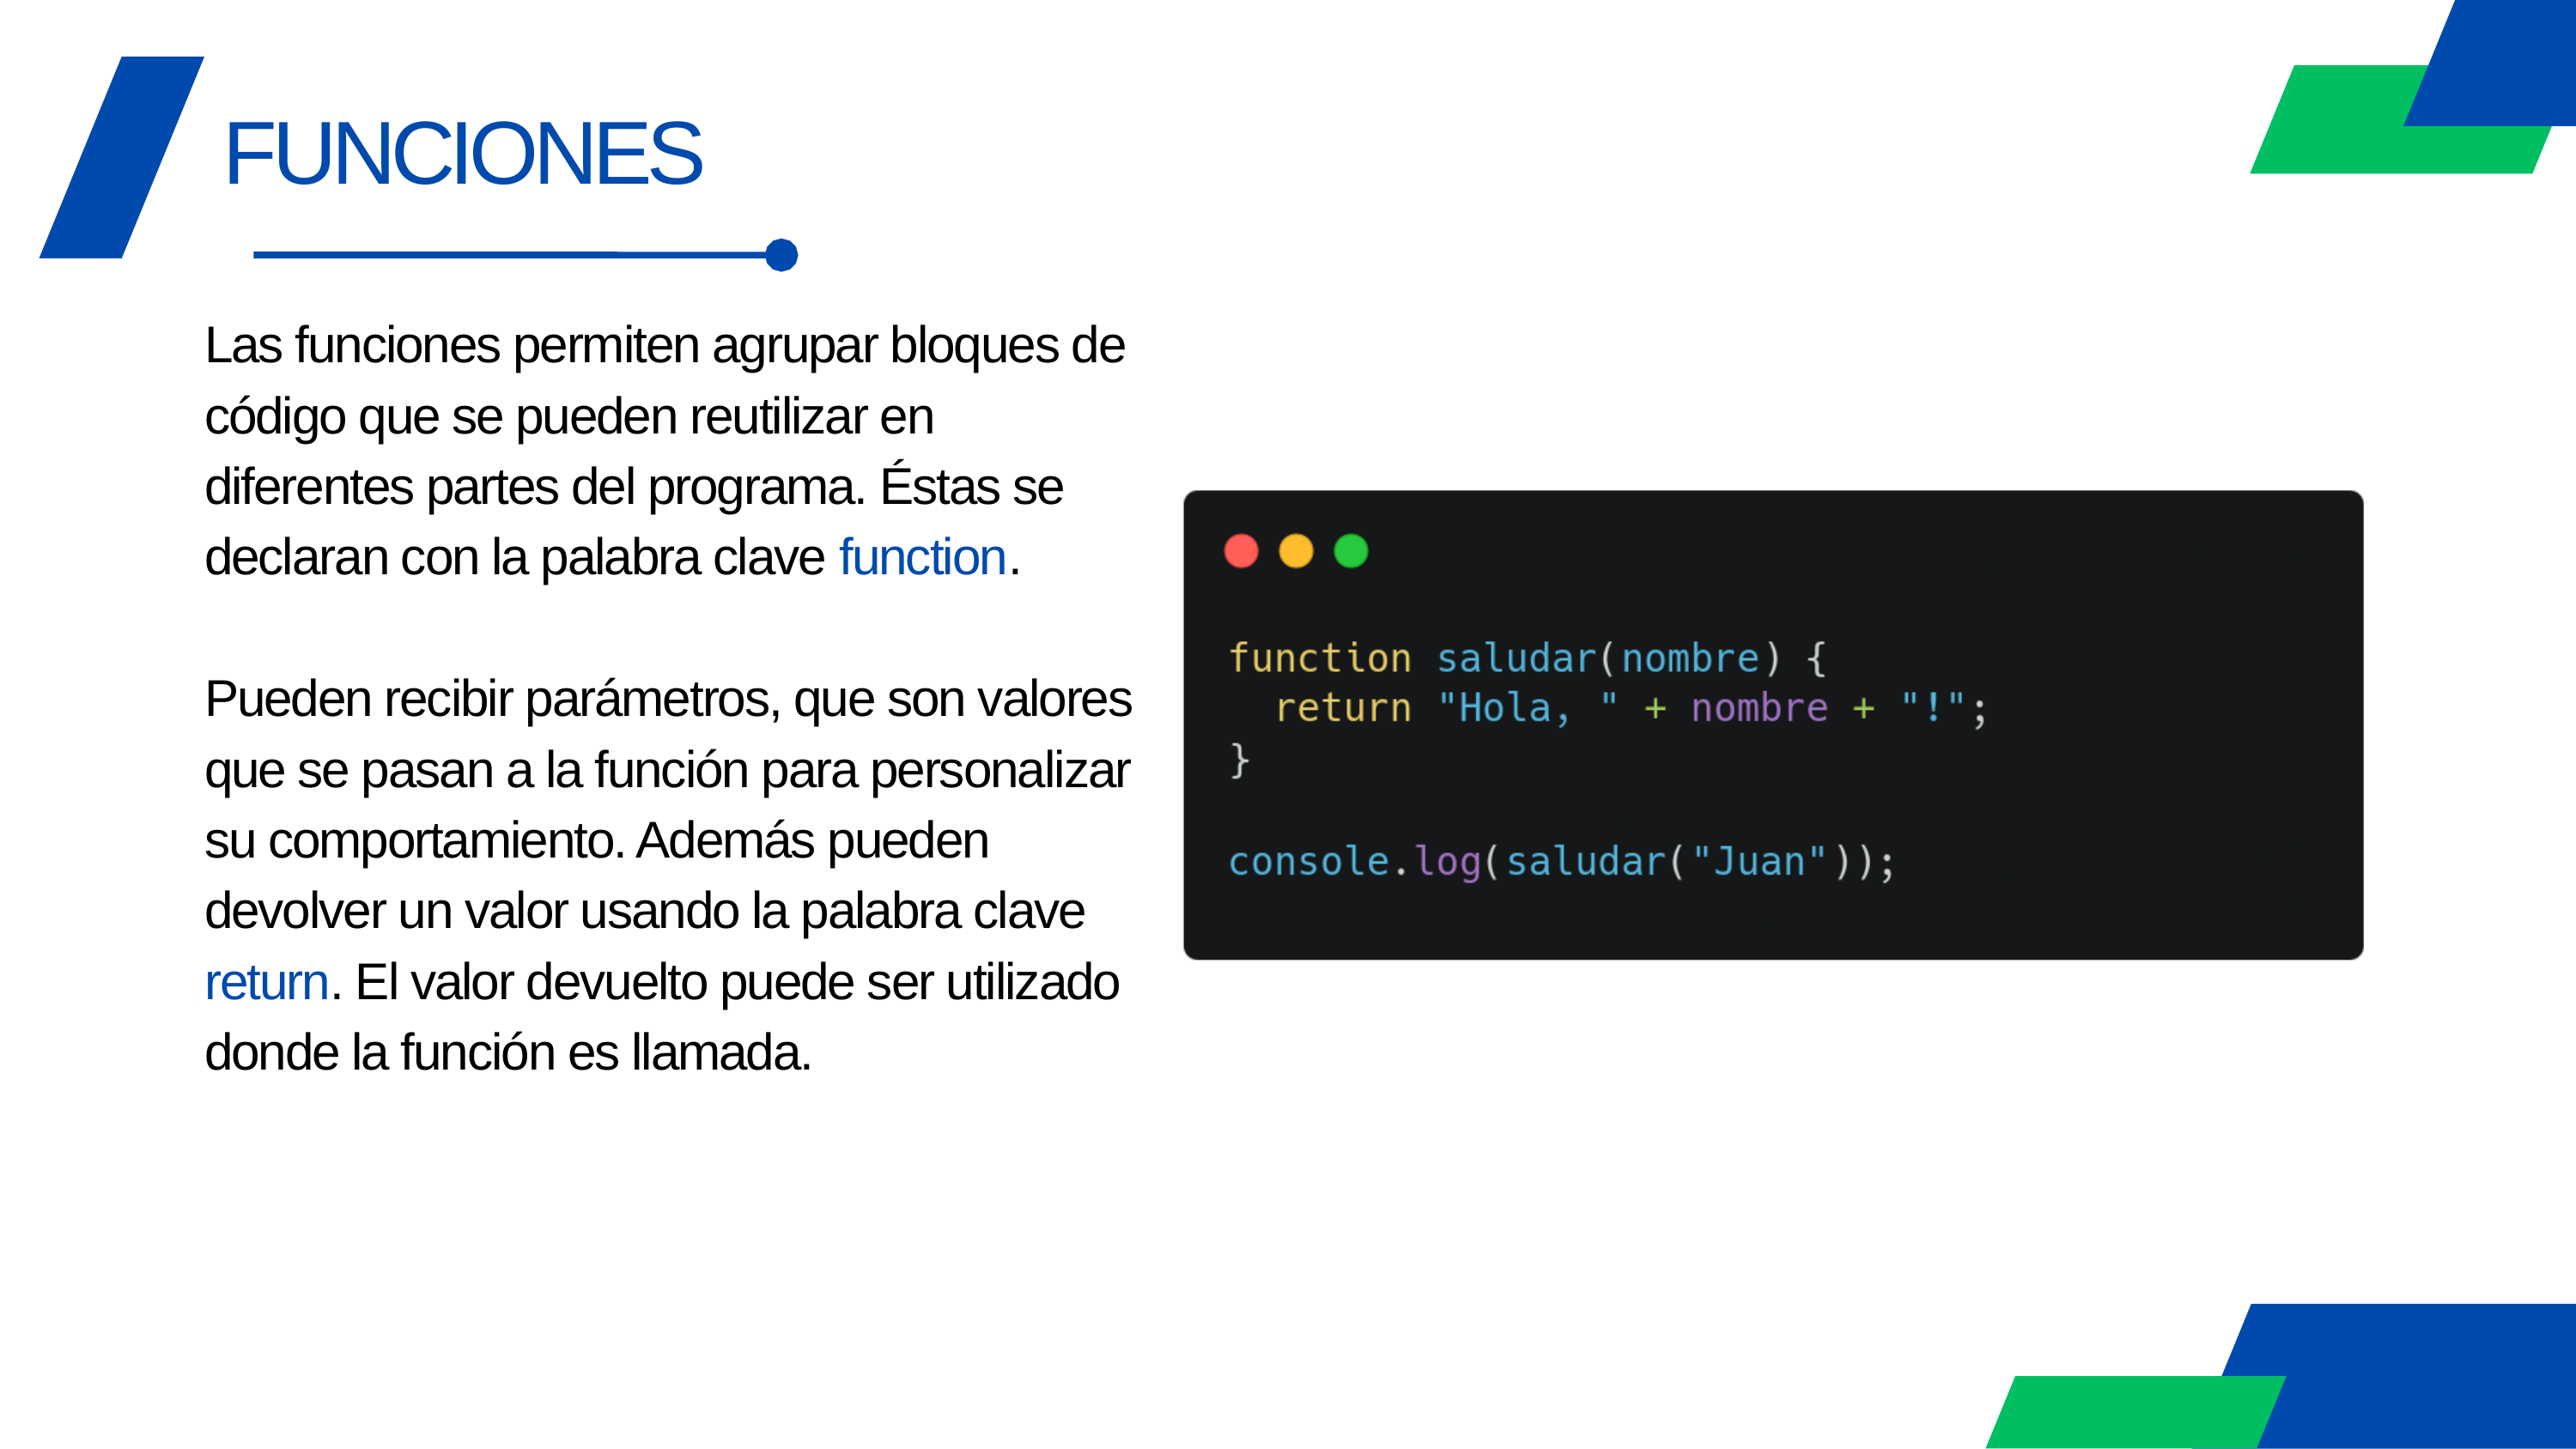

FUNCIONES

Las funciones permiten agrupar bloques de código que se pueden reutilizar en diferentes partes del programa. Éstas se declaran con la palabra clave function.

Pueden recibir parámetros, que son valores que se pasan a la función para personalizar su comportamiento. Además pueden devolver un valor usando la palabra clave return. El valor devuelto puede ser utilizado donde la función es llamada.